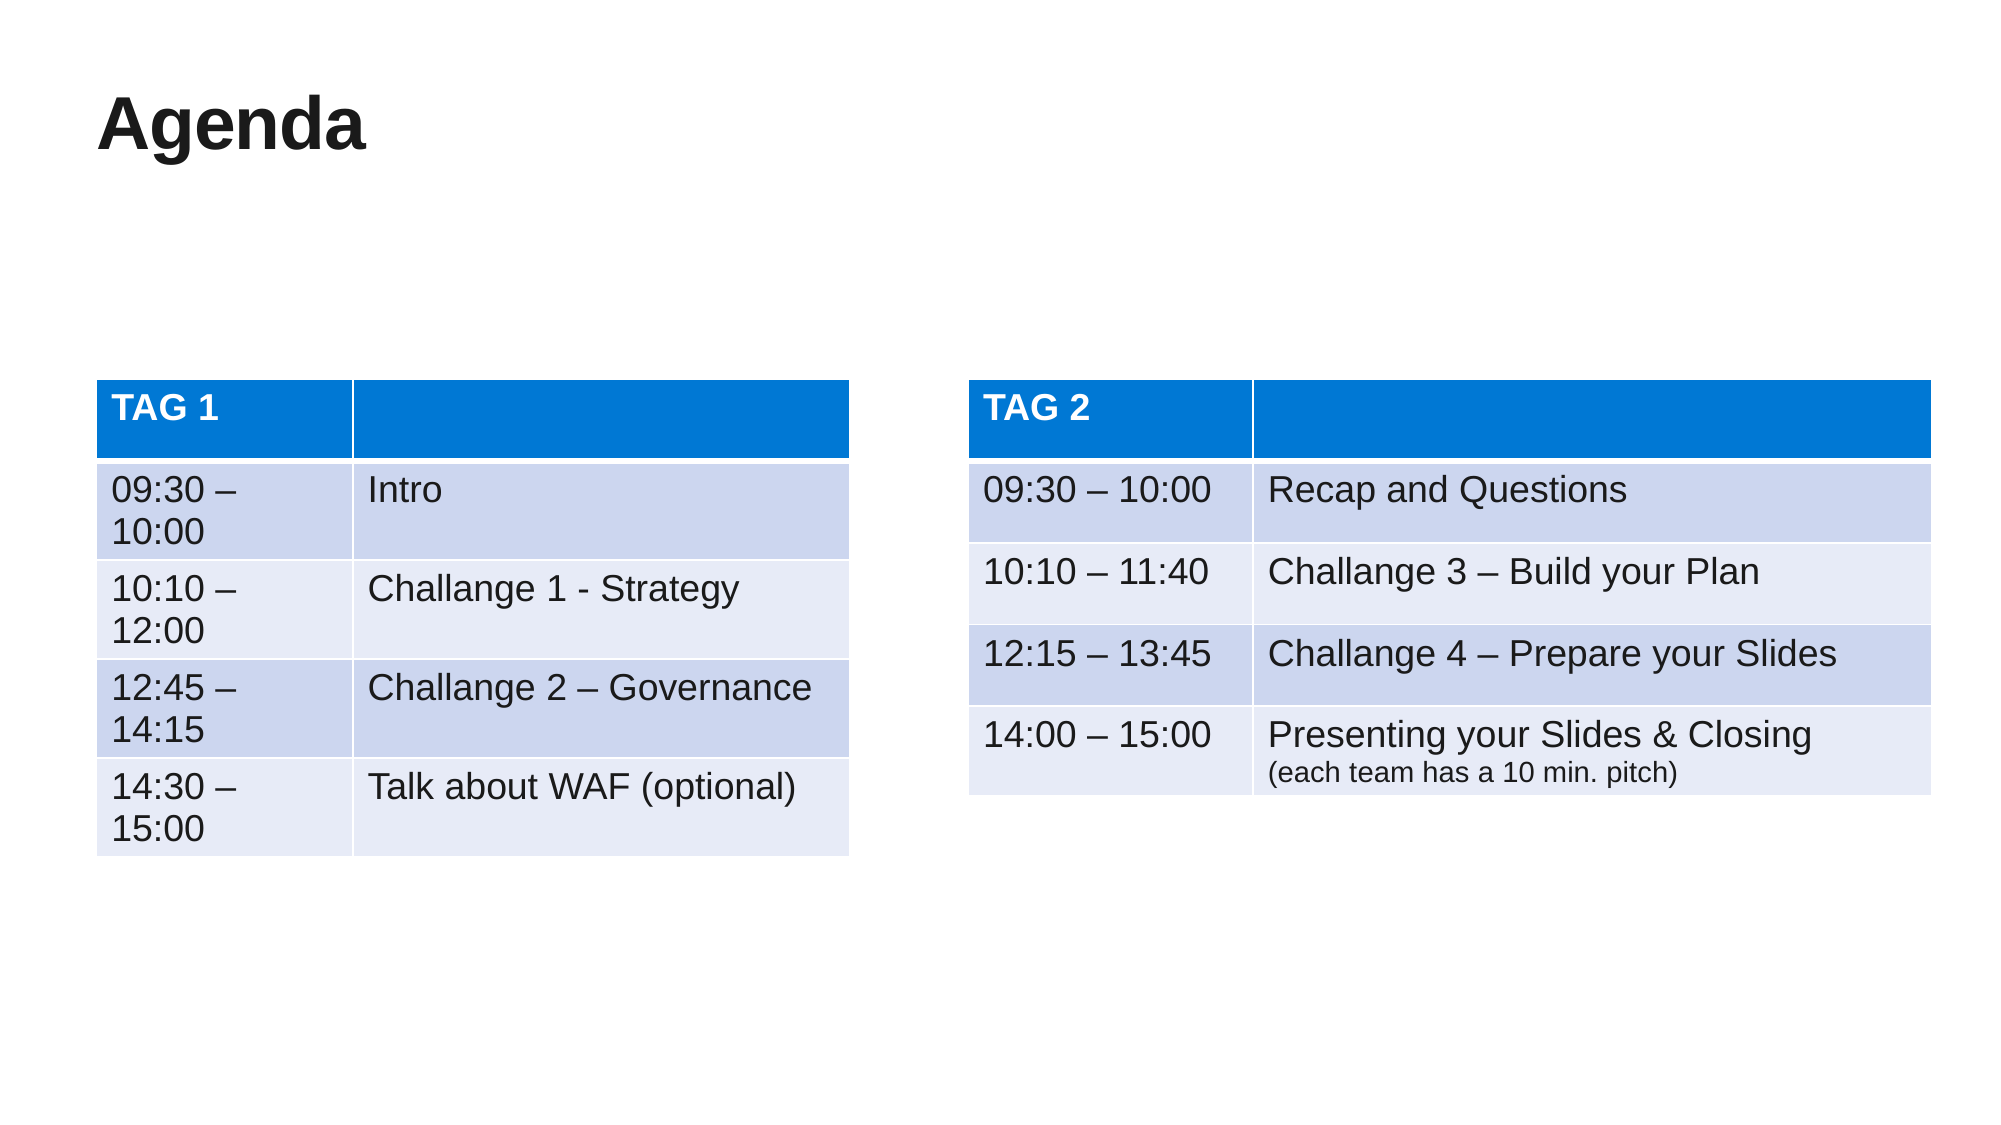

# Agenda
| TAG 1 |  |
| --- | --- |
| 09:30 – 10:00 | Intro |
| 10:10 – 12:00 | Challange 1 - Strategy |
| 12:45 – 14:15 | Challange 2 – Governance |
| 14:30 – 15:00 | Talk about WAF (optional) |
| TAG 2 |  |
| --- | --- |
| 09:30 – 10:00 | Recap and Questions |
| 10:10 – 11:40 | Challange 3 – Build your Plan |
| 12:15 – 13:45 | Challange 4 – Prepare your Slides |
| 14:00 – 15:00 | Presenting your Slides & Closing (each team has a 10 min. pitch) |